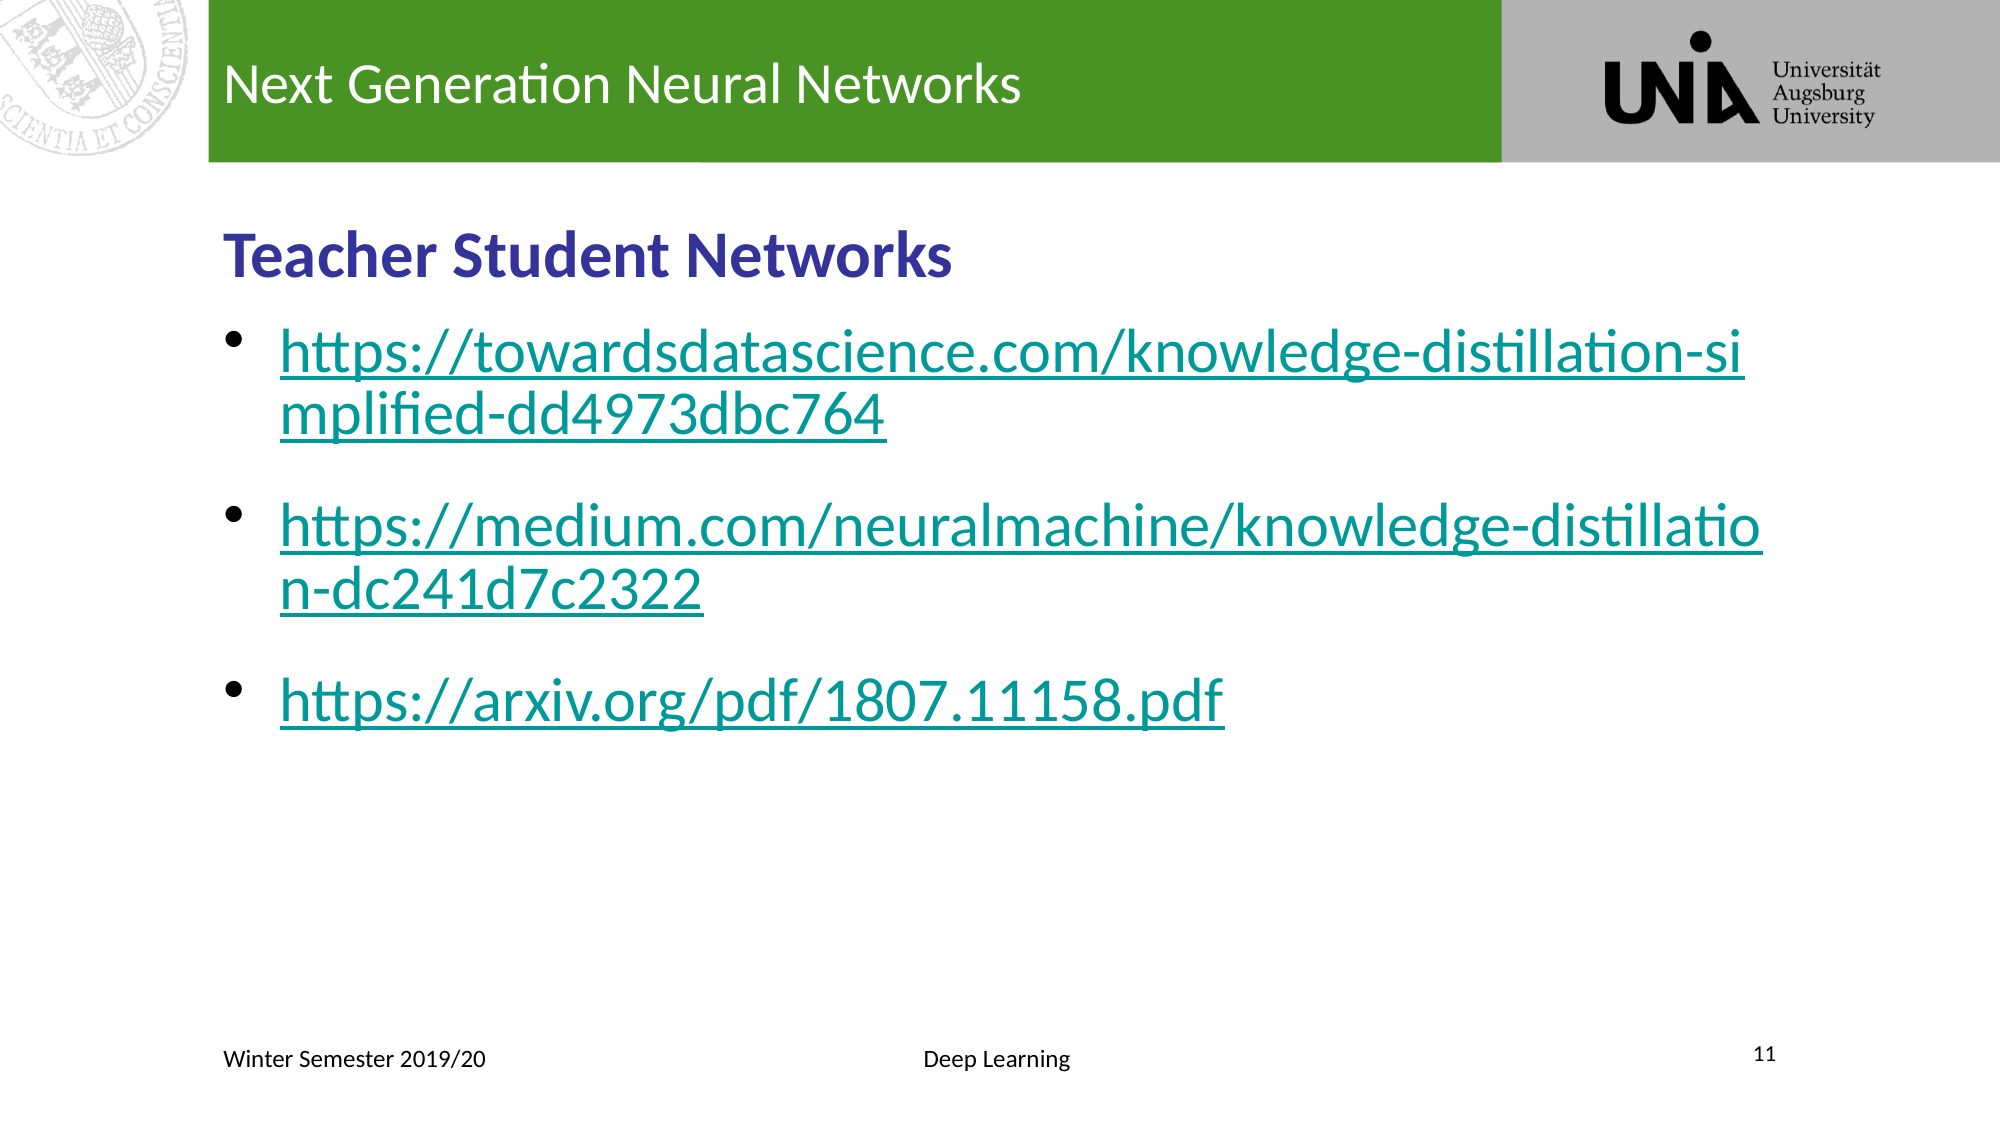

# Next Generation Neural Networks
Teacher Student Networks
https://towardsdatascience.com/knowledge-distillation-simplified-dd4973dbc764
https://medium.com/neuralmachine/knowledge-distillation-dc241d7c2322
https://arxiv.org/pdf/1807.11158.pdf

11